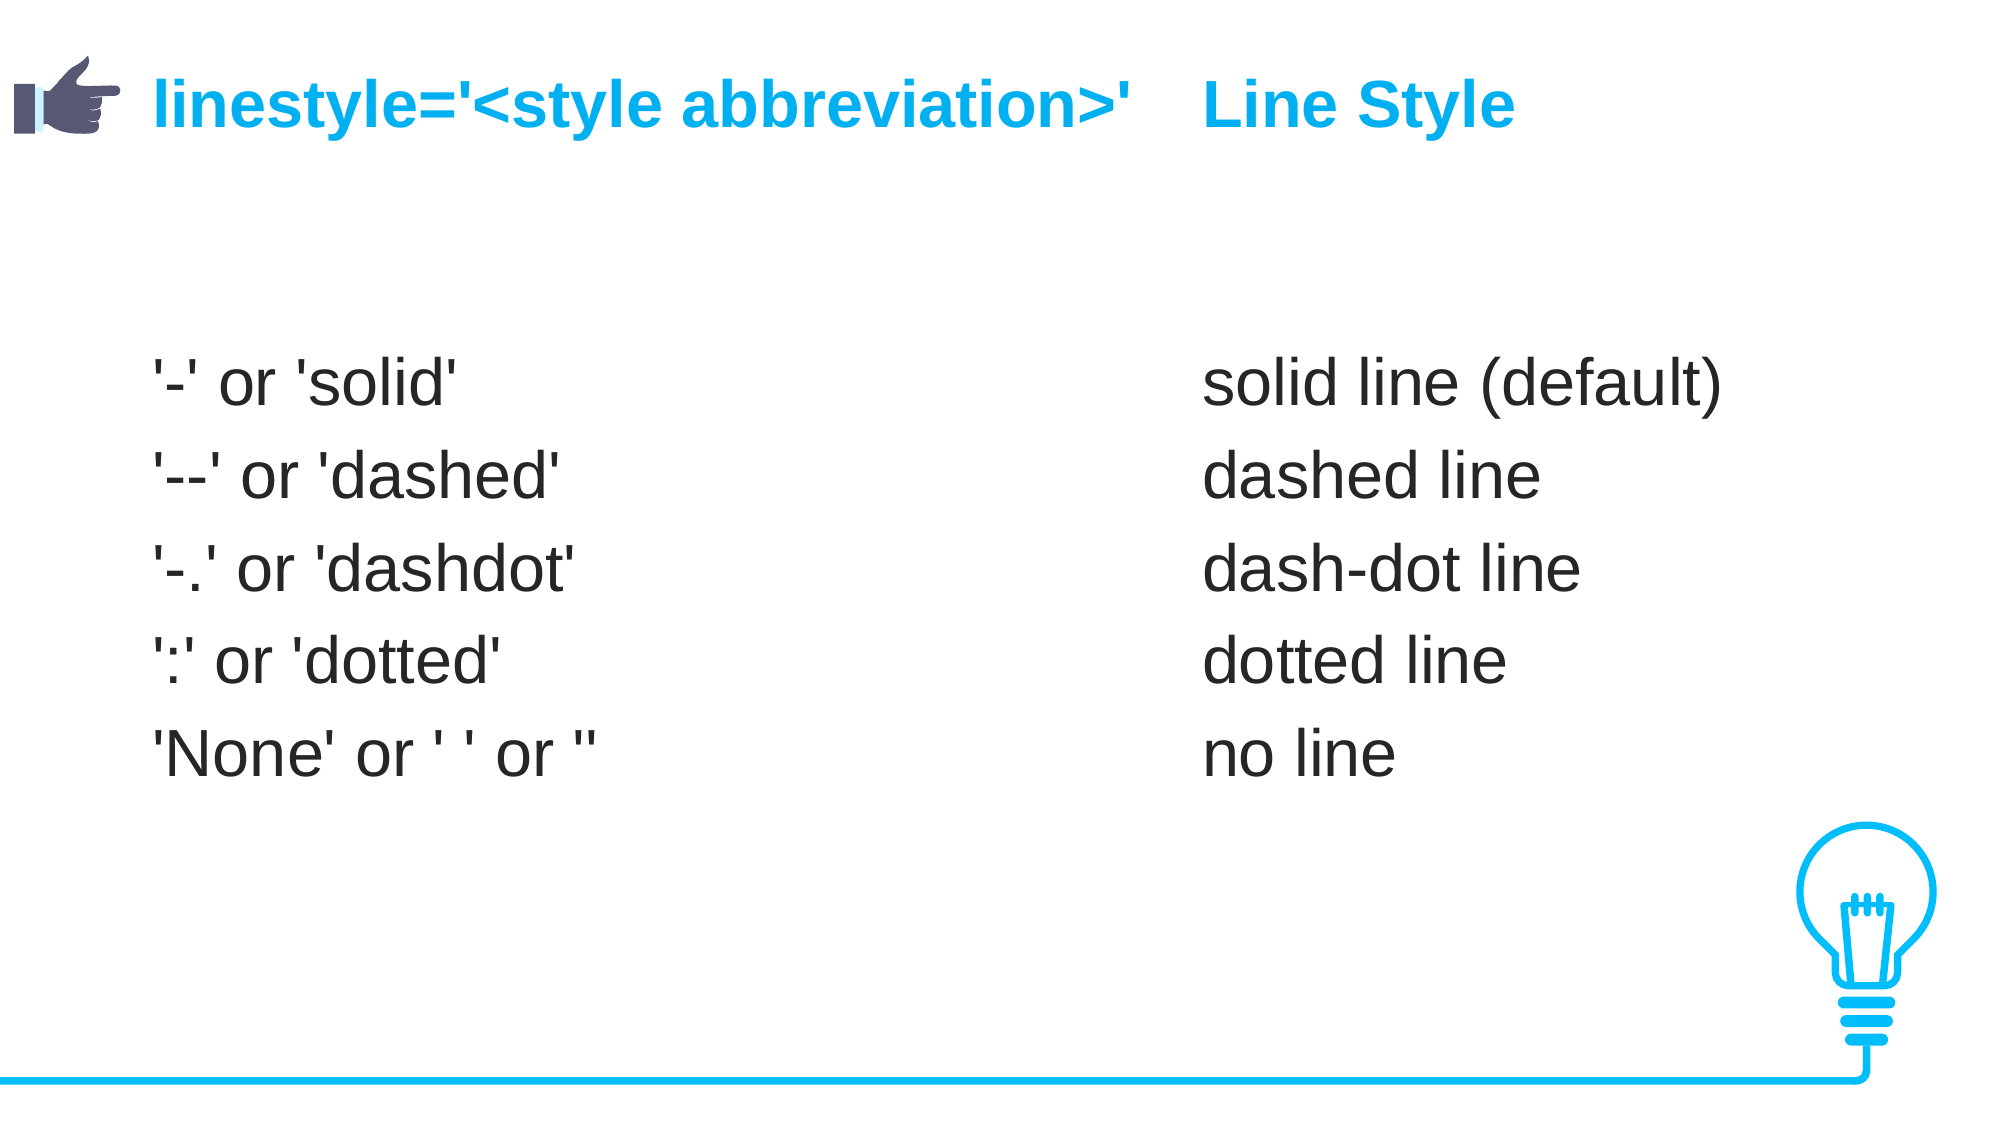

linestyle='<style abbreviation>'	Line Style

'-' or 'solid'					solid line (default)
'--' or 'dashed'					dashed line
'-.' or 'dashdot'					dash-dot line
':' or 'dotted'					dotted line
'None' or ' ' or ''					no line